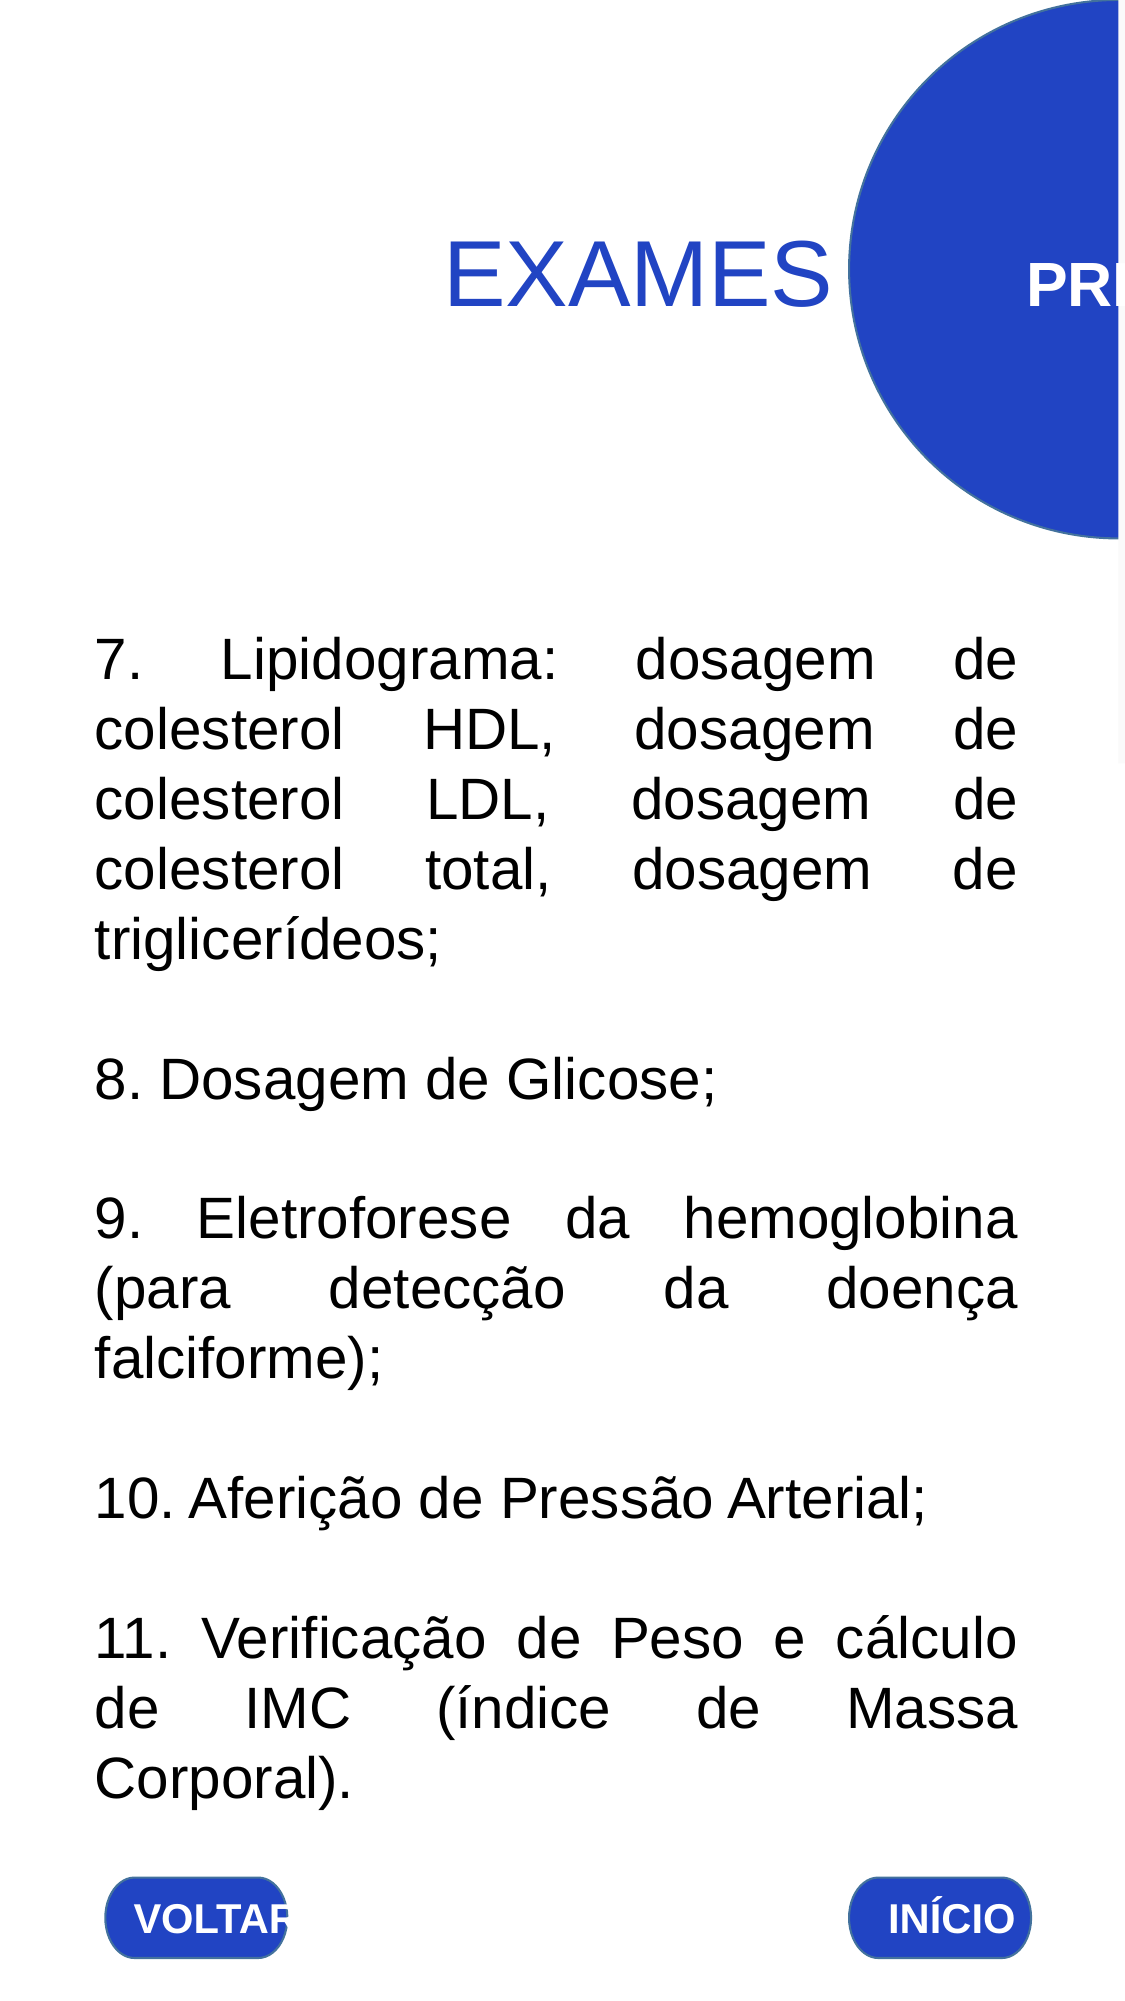

EXAMES NO PRÉ-NATAL

7. Lipidograma: dosagem de colesterol HDL, dosagem de colesterol LDL, dosagem de colesterol total, dosagem de triglicerídeos;

8. Dosagem de Glicose;

9. Eletroforese da hemoglobina (para detecção da doença falciforme);

10. Aferição de Pressão Arterial;

11. Verificação de Peso e cálculo de IMC (índice de Massa Corporal).

REFERÊNCIAS

VOLTAR
INÍCIO